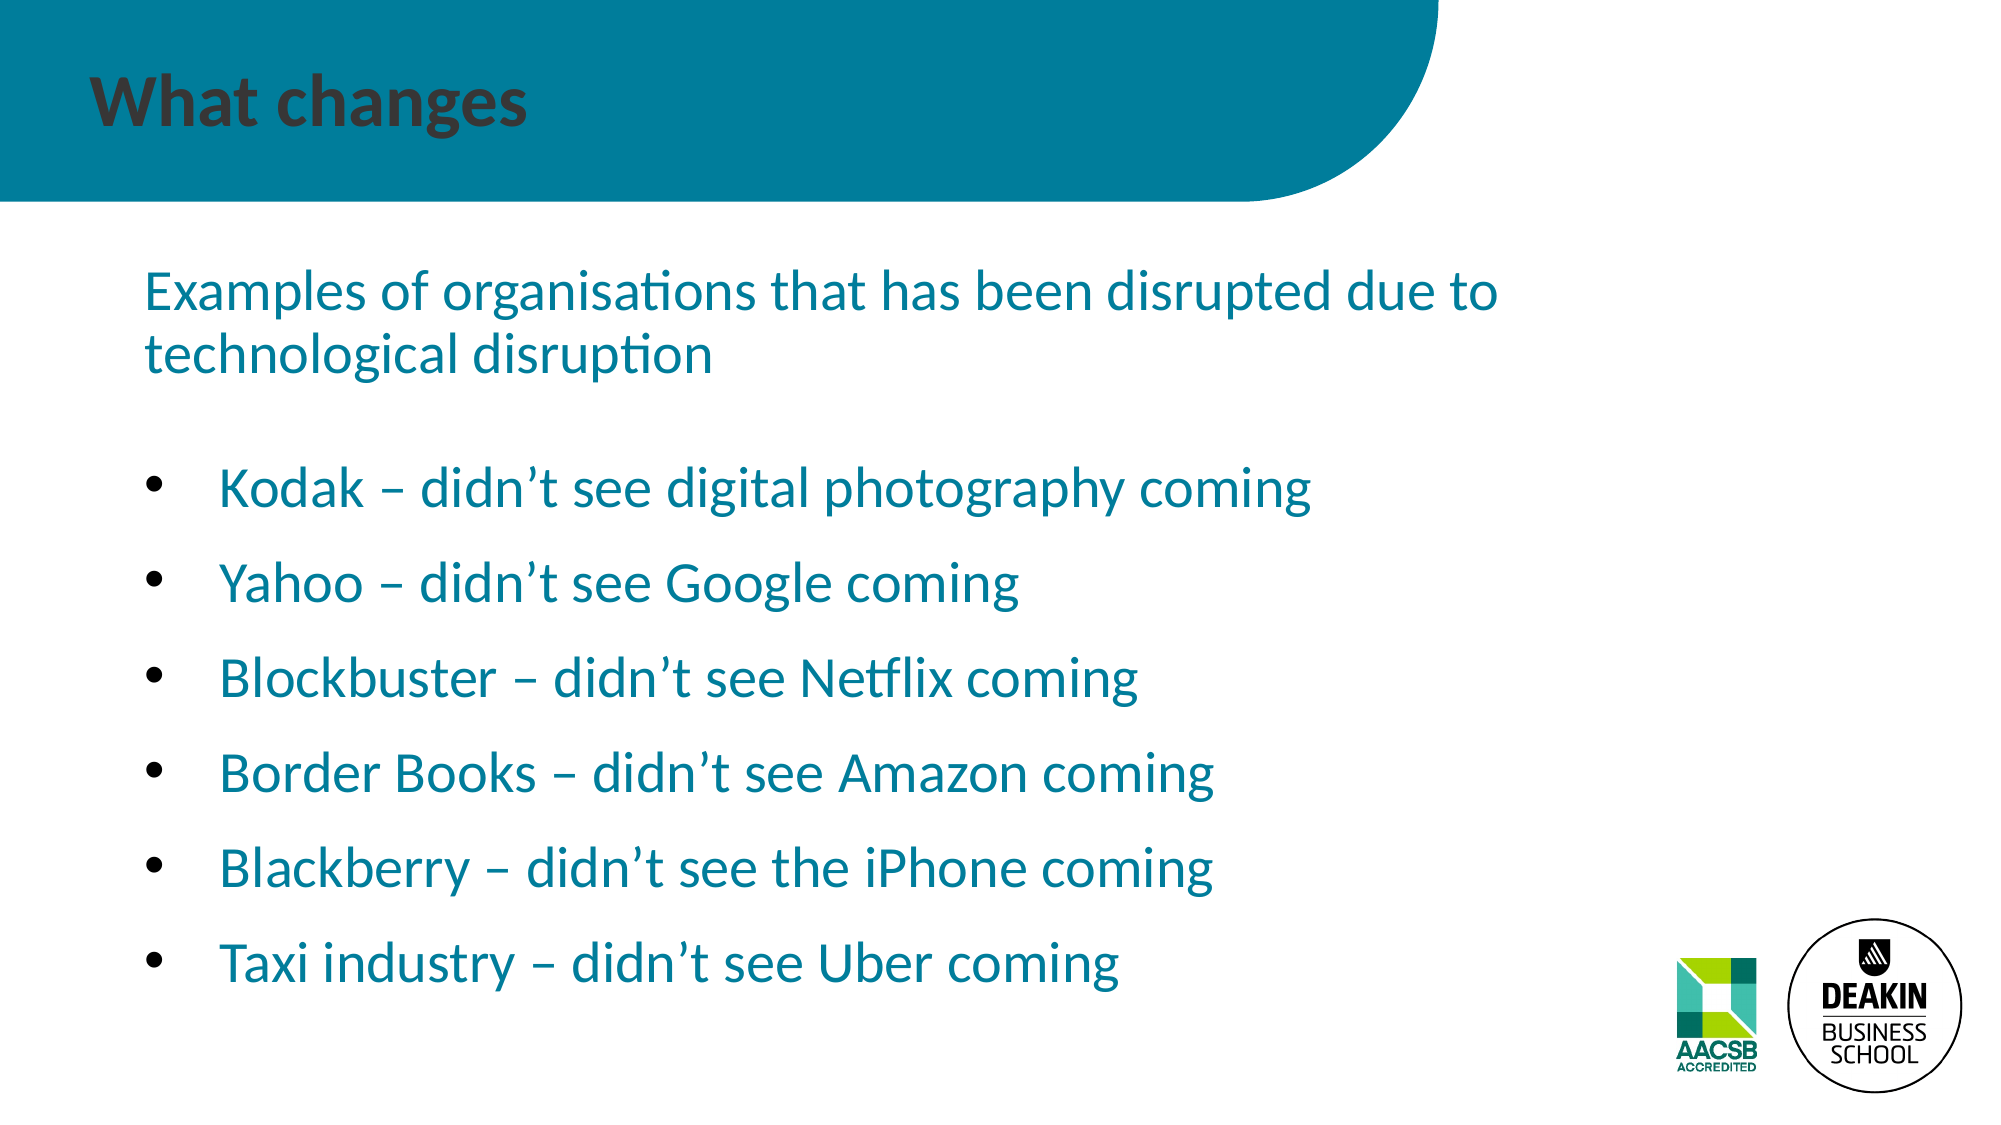

# What changes
Examples of organisations that has been disrupted due to technological disruption
Kodak – didn’t see digital photography coming
Yahoo – didn’t see Google coming
Blockbuster – didn’t see Netflix coming
Border Books – didn’t see Amazon coming
Blackberry – didn’t see the iPhone coming
Taxi industry – didn’t see Uber coming